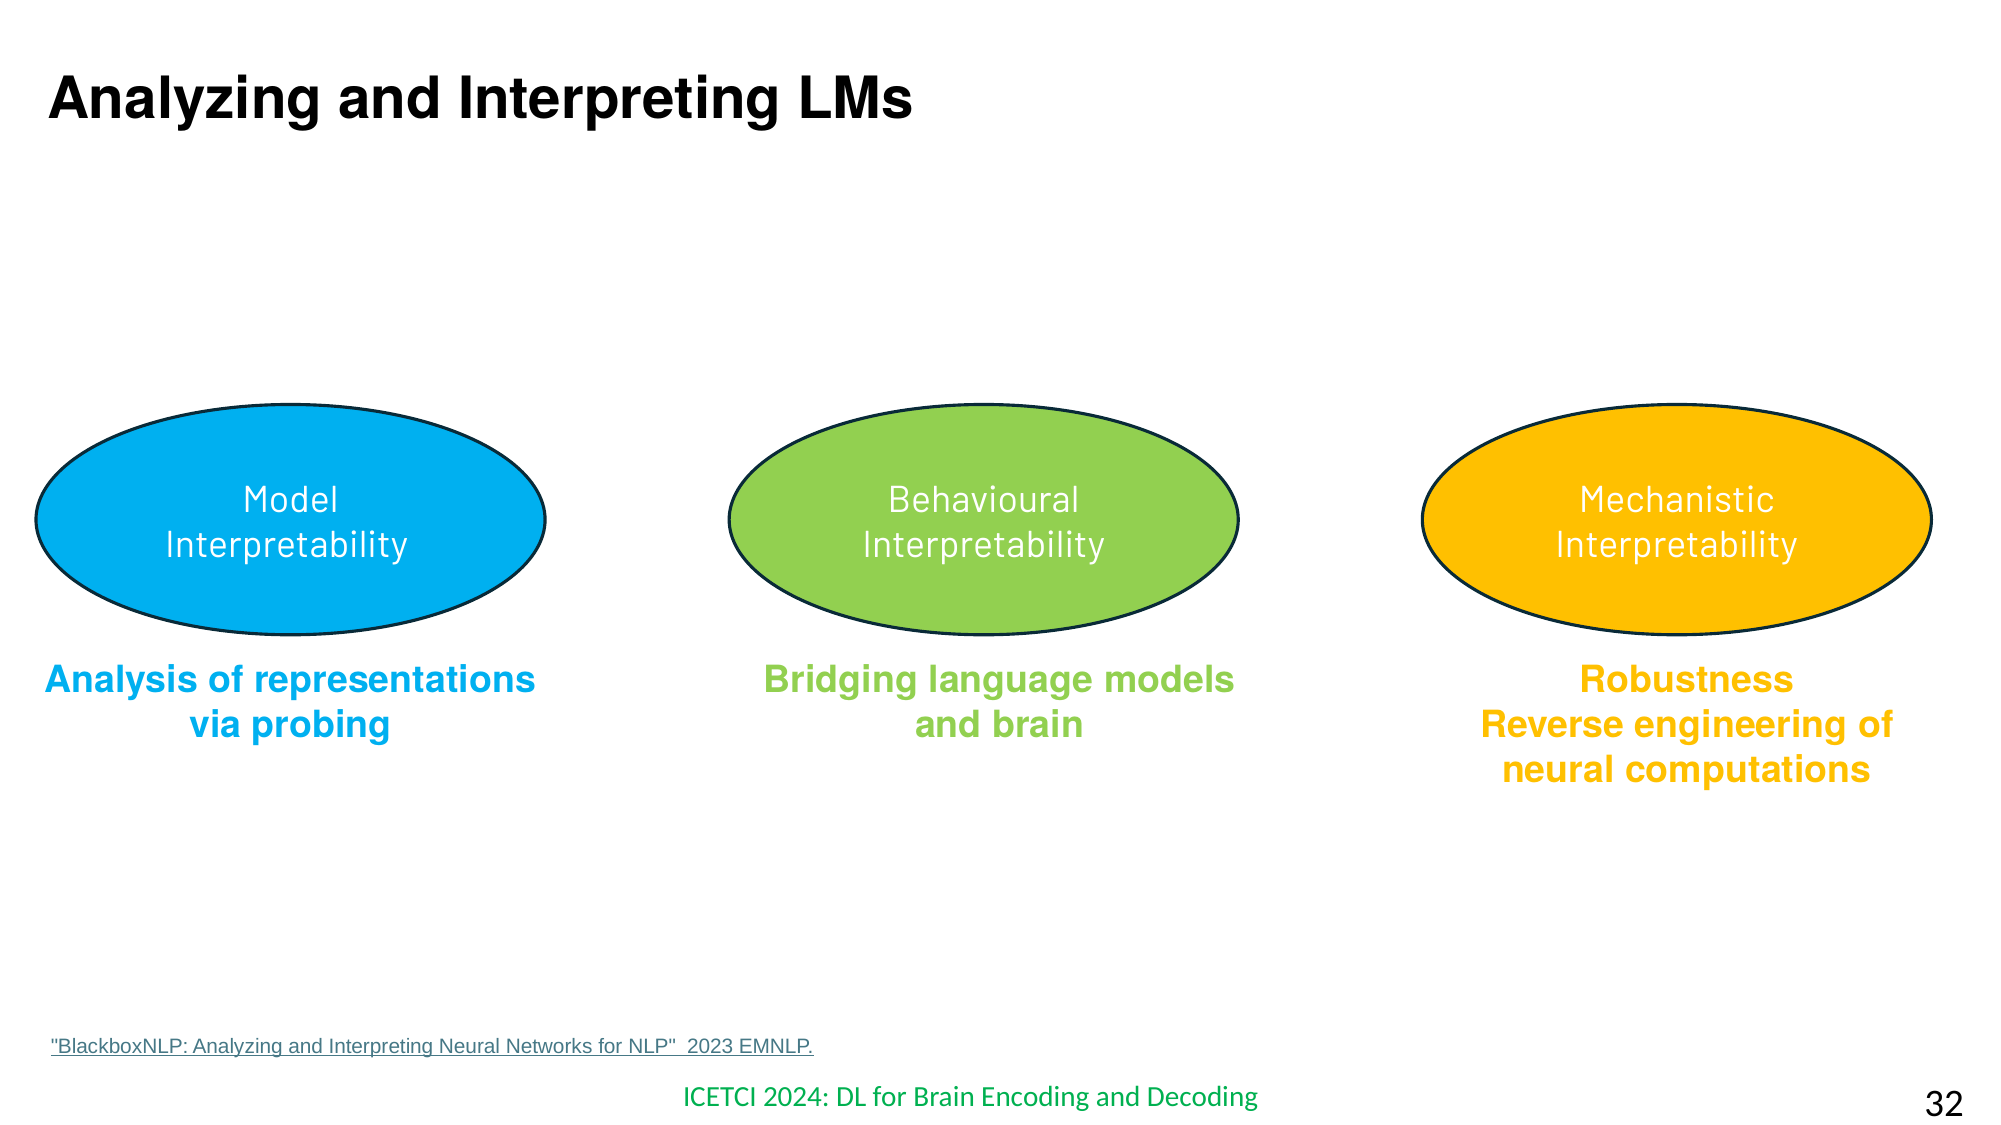

Analyzing and Interpreting LMs
Model Interpretability
Behavioural Interpretability
Mechanistic Interpretability
Analysis of representations via probing
Bridging language models and brain
Robustness
Reverse engineering of neural computations
"BlackboxNLP: Analyzing and Interpreting Neural Networks for NLP"  2023 EMNLP.
ICETCI 2024: DL for Brain Encoding and Decoding
32